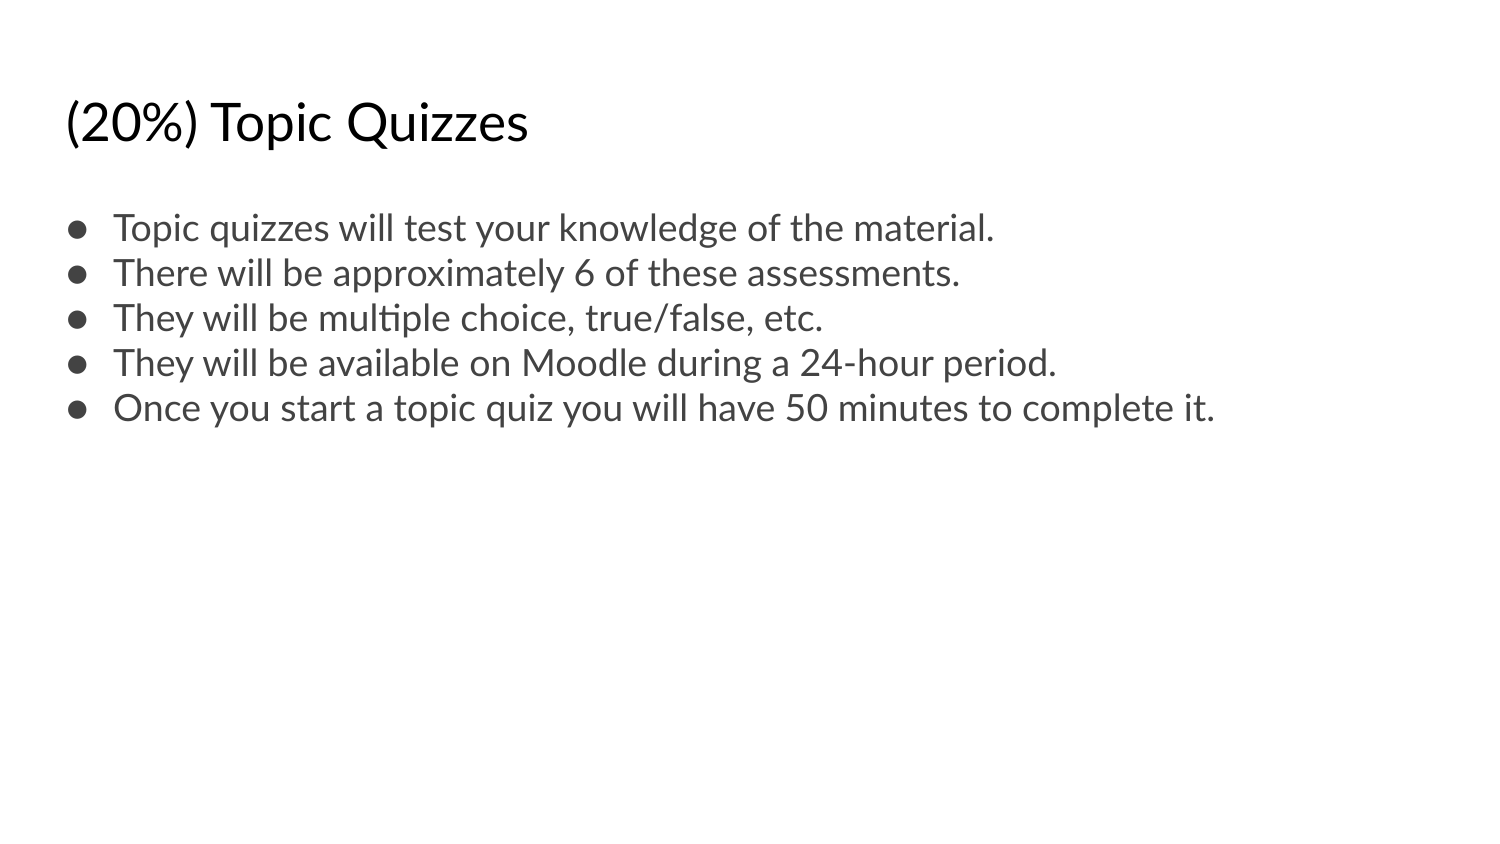

# (20%) Topic Quizzes
Topic quizzes will test your knowledge of the material.
There will be approximately 6 of these assessments.
They will be multiple choice, true/false, etc.
They will be available on Moodle during a 24-hour period.
Once you start a topic quiz you will have 50 minutes to complete it.